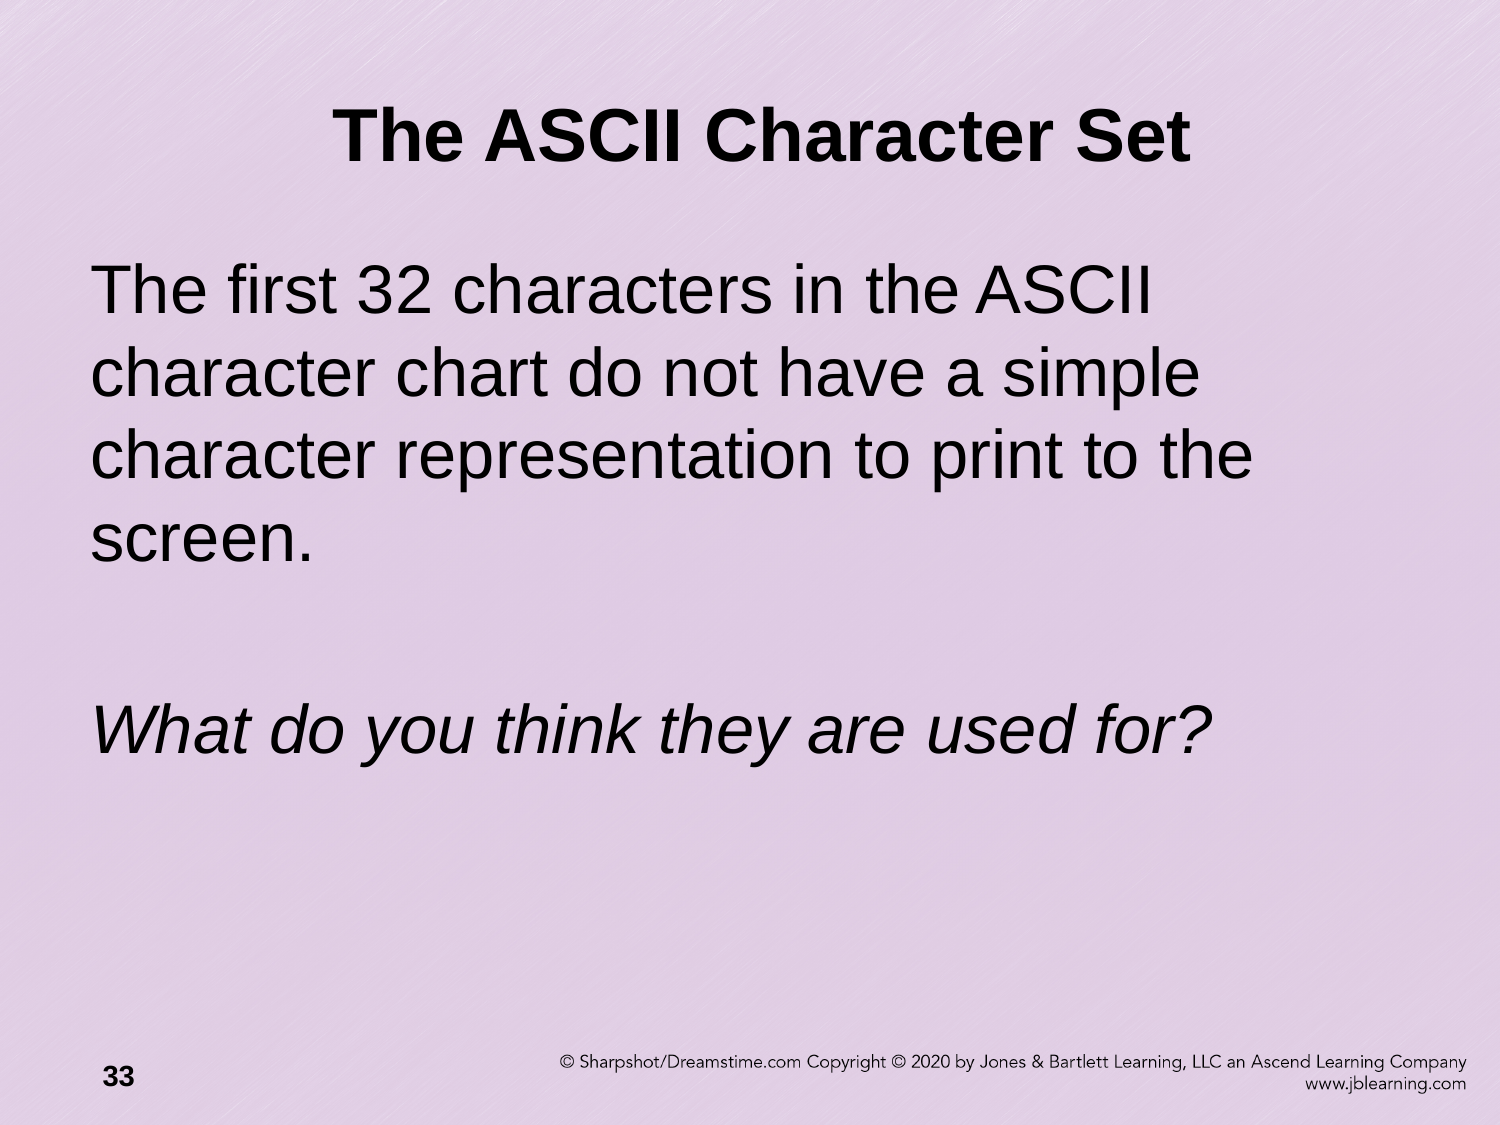

# The ASCII Character Set
The first 32 characters in the ASCII character chart do not have a simple character representation to print to the screen.

What do you think they are used for?

33